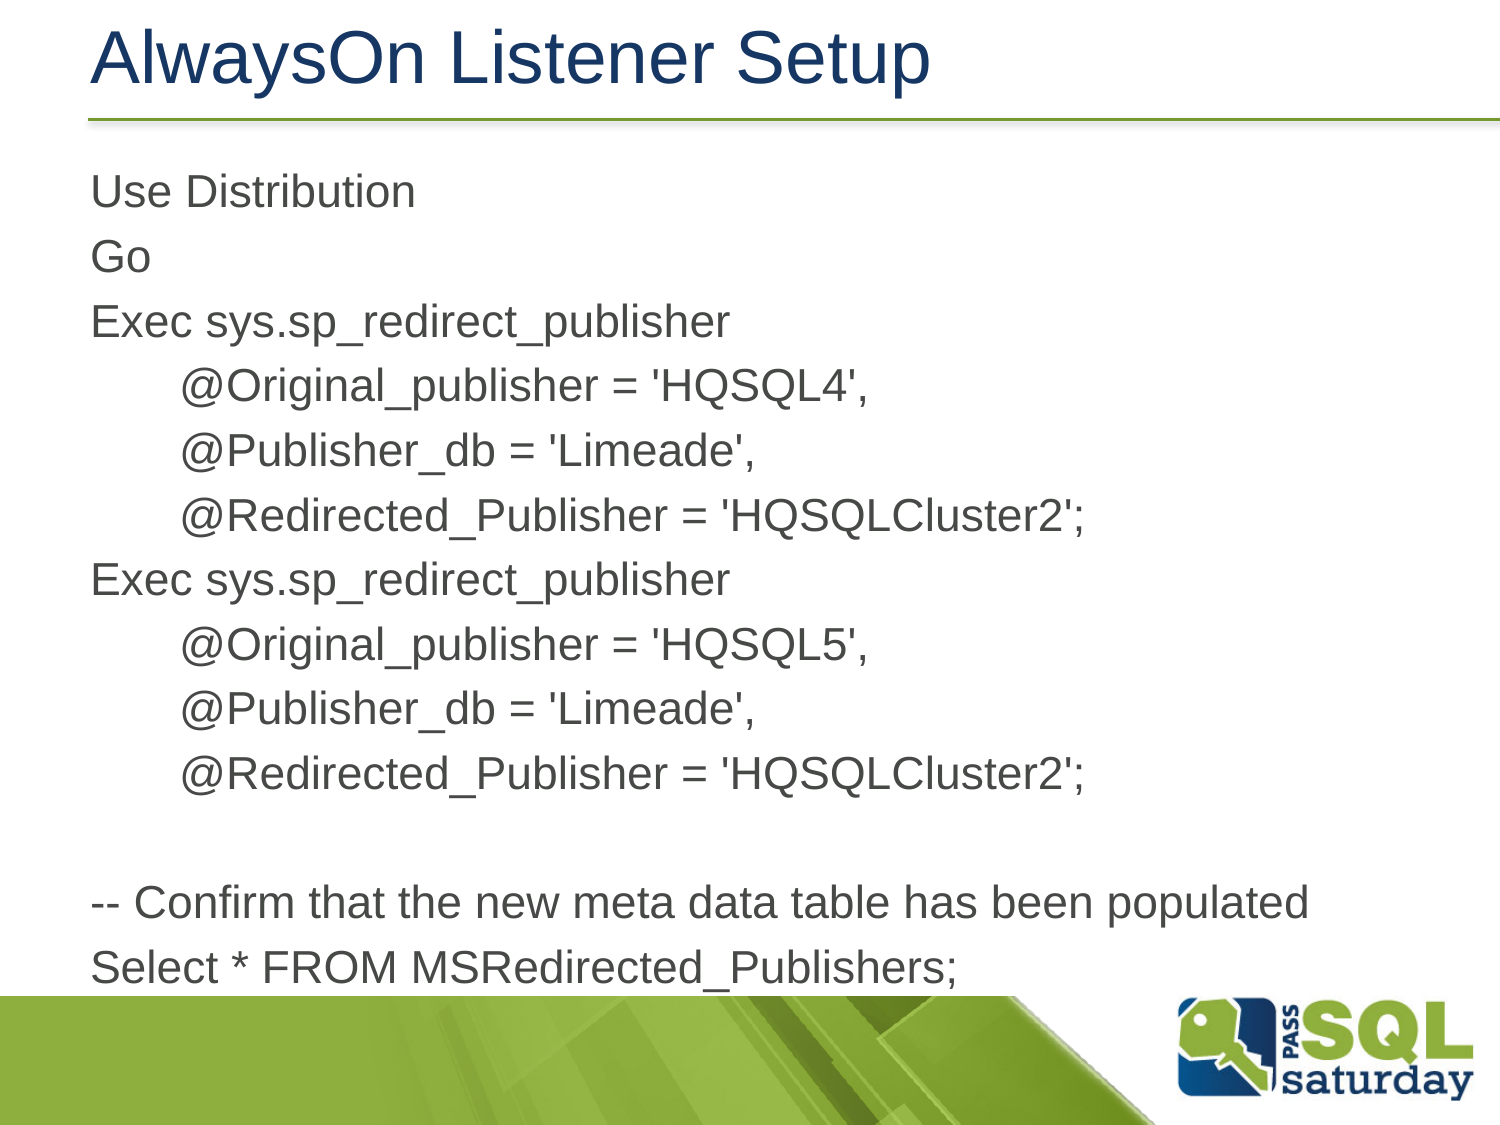

# AlwaysOn Listener Setup
Use Distribution
Go
Exec sys.sp_redirect_publisher
       @Original_publisher = 'HQSQL4',
       @Publisher_db = 'Limeade',
       @Redirected_Publisher = 'HQSQLCluster2';
Exec sys.sp_redirect_publisher
       @Original_publisher = 'HQSQL5',
       @Publisher_db = 'Limeade',
       @Redirected_Publisher = 'HQSQLCluster2';

-- Confirm that the new meta data table has been populated
Select * FROM MSRedirected_Publishers;